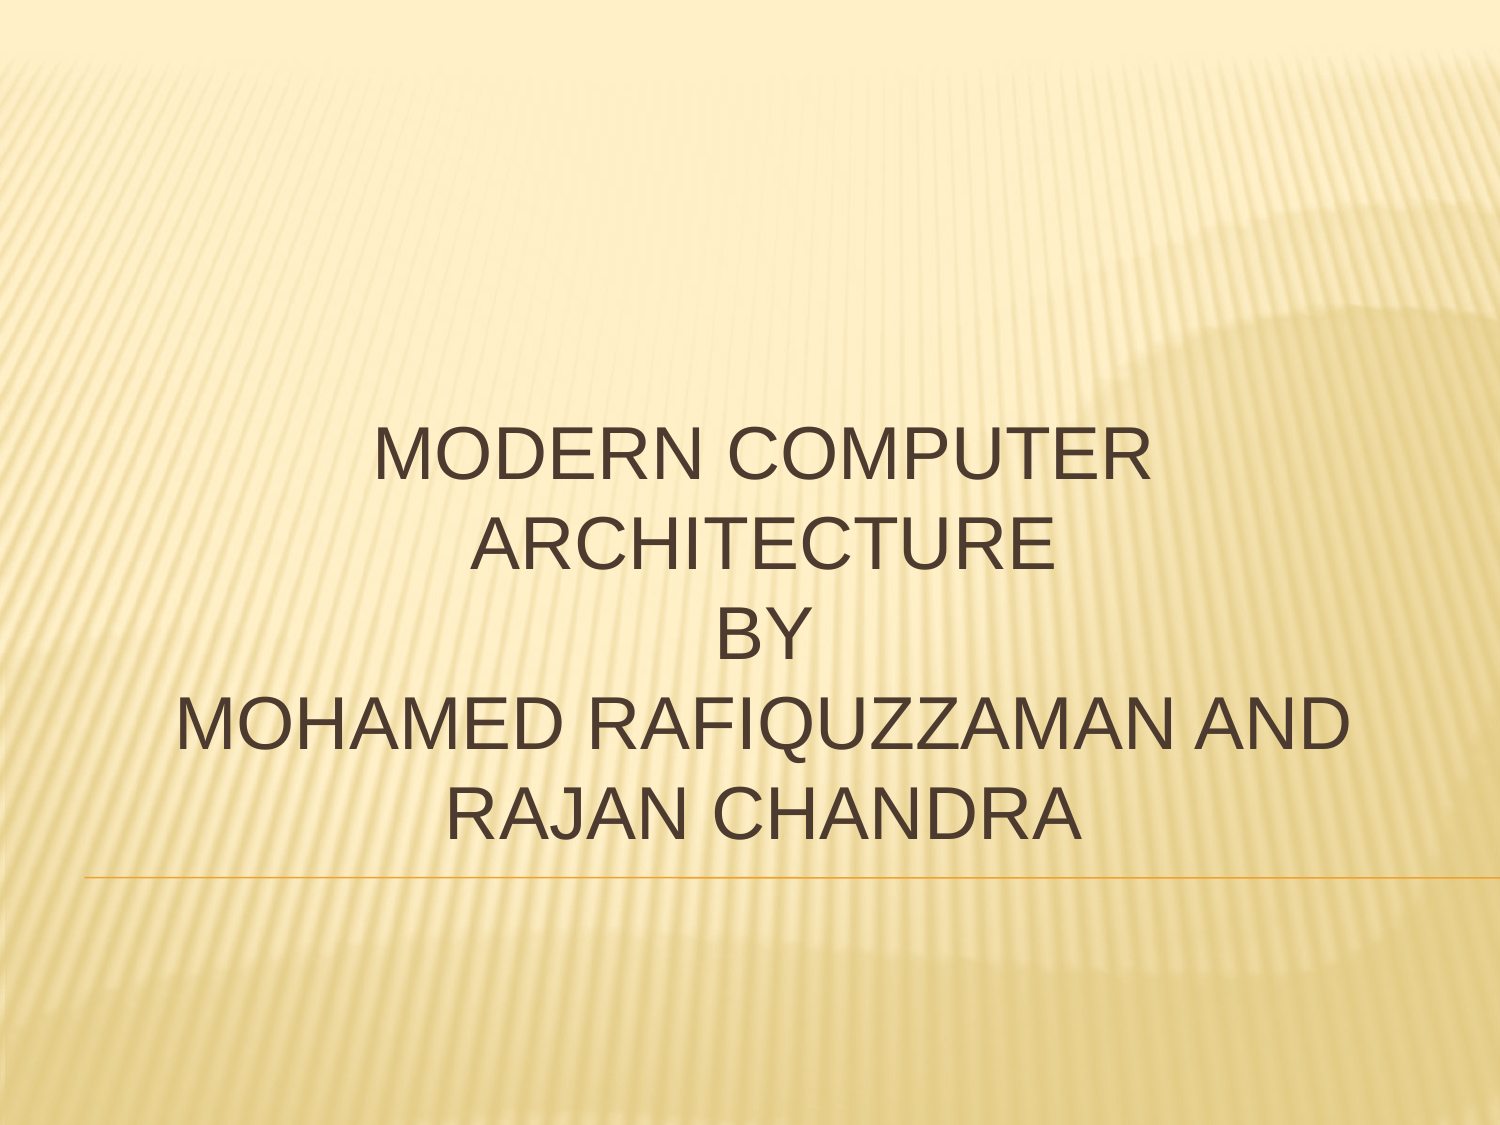

# Modern computer architecture by mohamed rafiquzzaman and rajan chandra